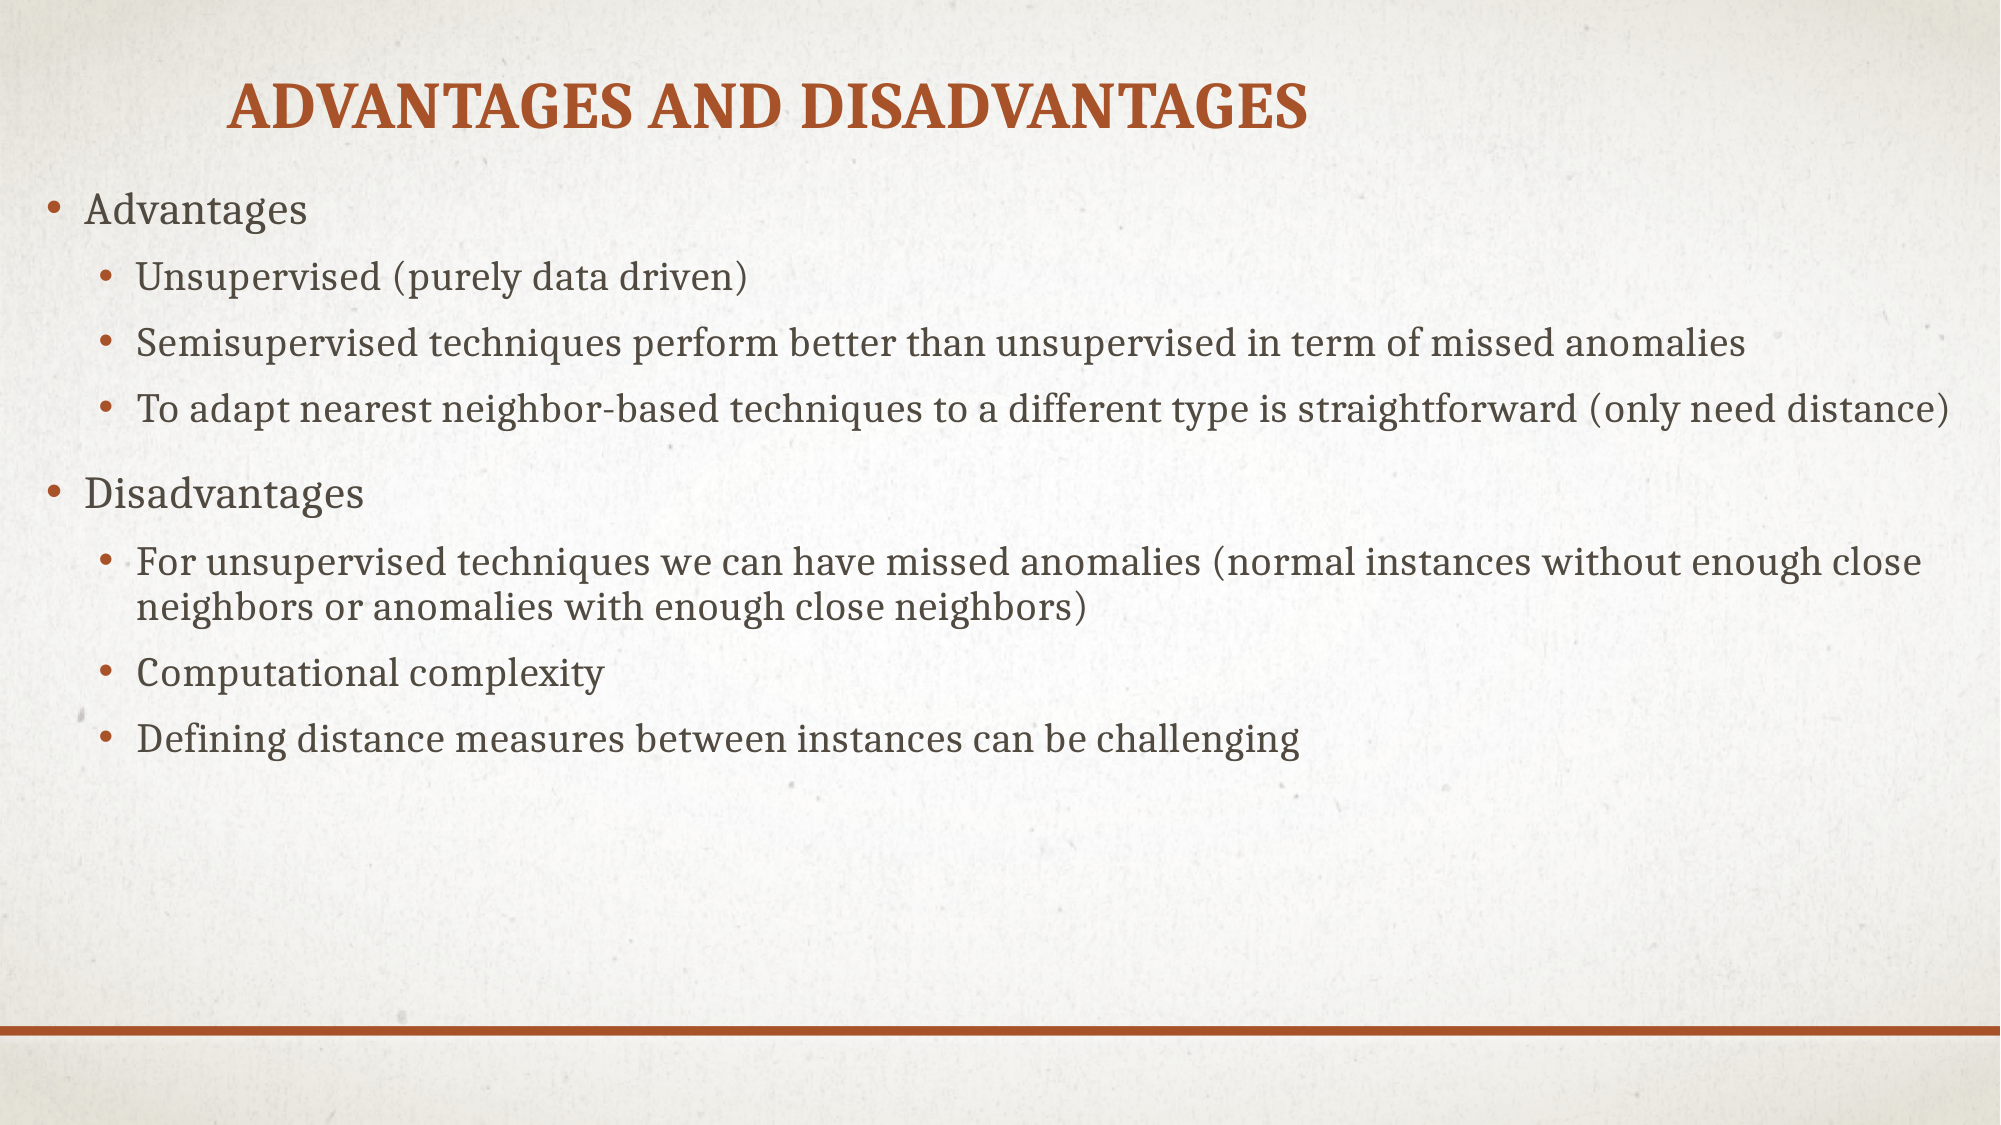

# Advantages and disadvantages
Advantages
Unsupervised (purely data driven)
Semisupervised techniques perform better than unsupervised in term of missed anomalies
To adapt nearest neighbor-based techniques to a different type is straightforward (only need distance)
Disadvantages
For unsupervised techniques we can have missed anomalies (normal instances without enough close neighbors or anomalies with enough close neighbors)
Computational complexity
Defining distance measures between instances can be challenging